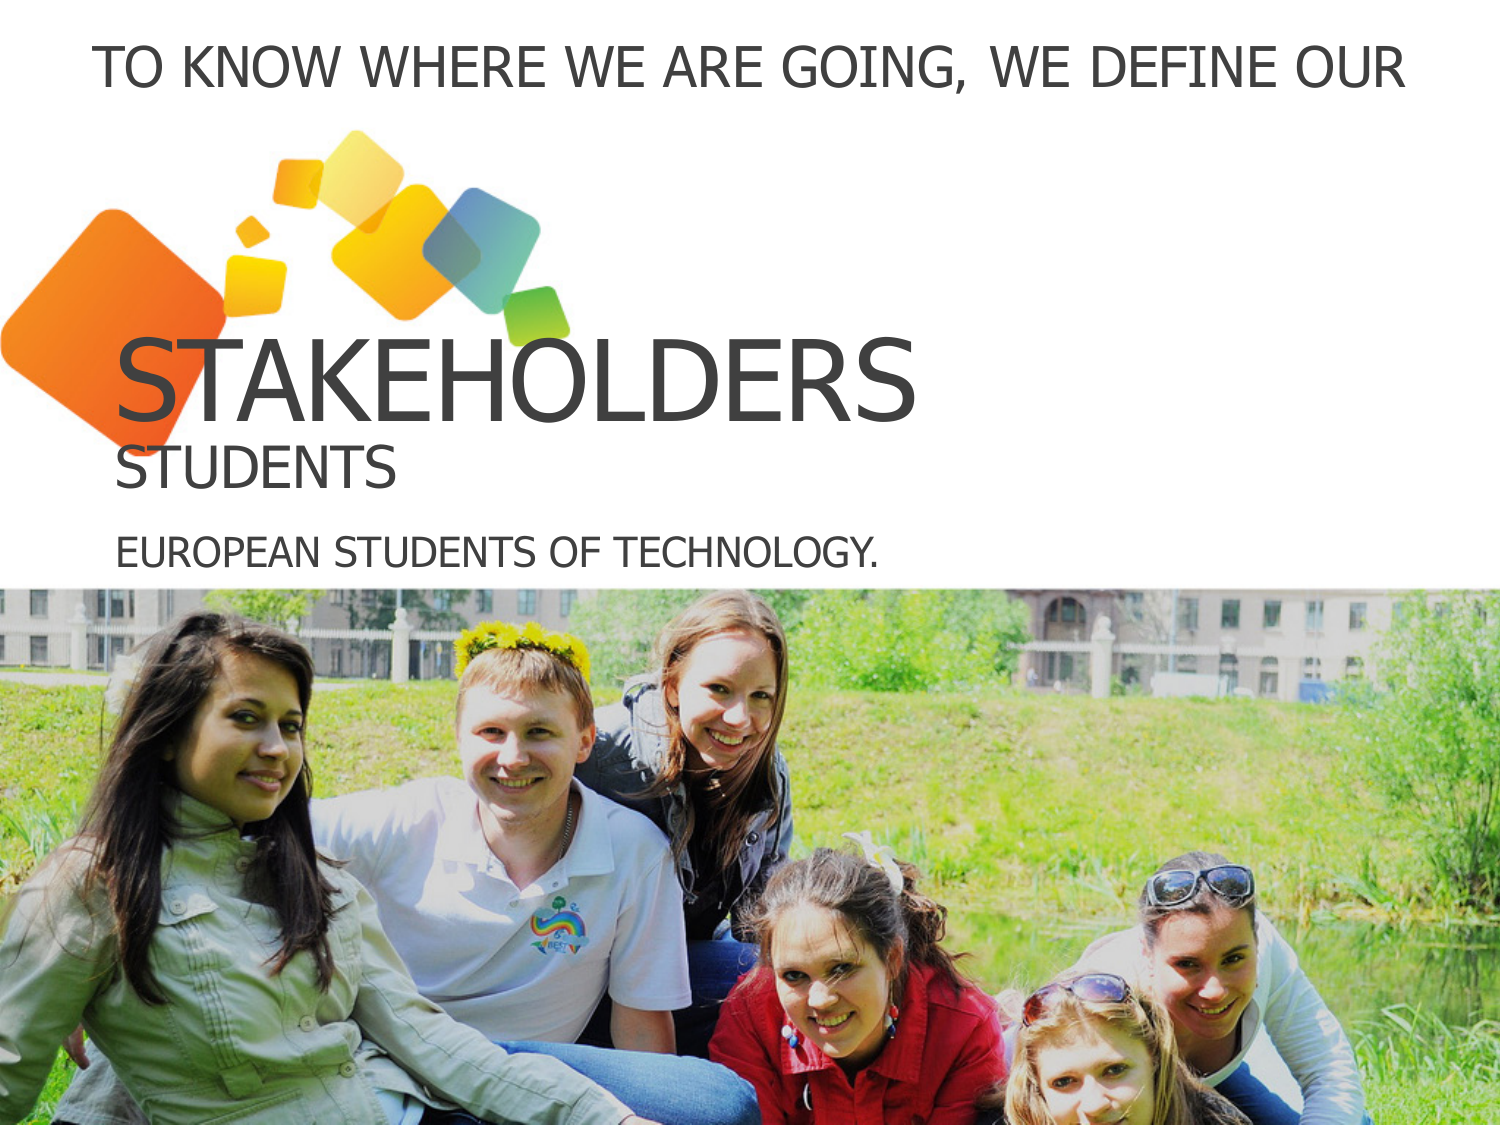

# TO KNOW WHERE WE ARE GOING, WE DEFINE OUR
STAKEHOLDERS
STUDENTS
EUROPEAN STUDENTS OF TECHNOLOGY.